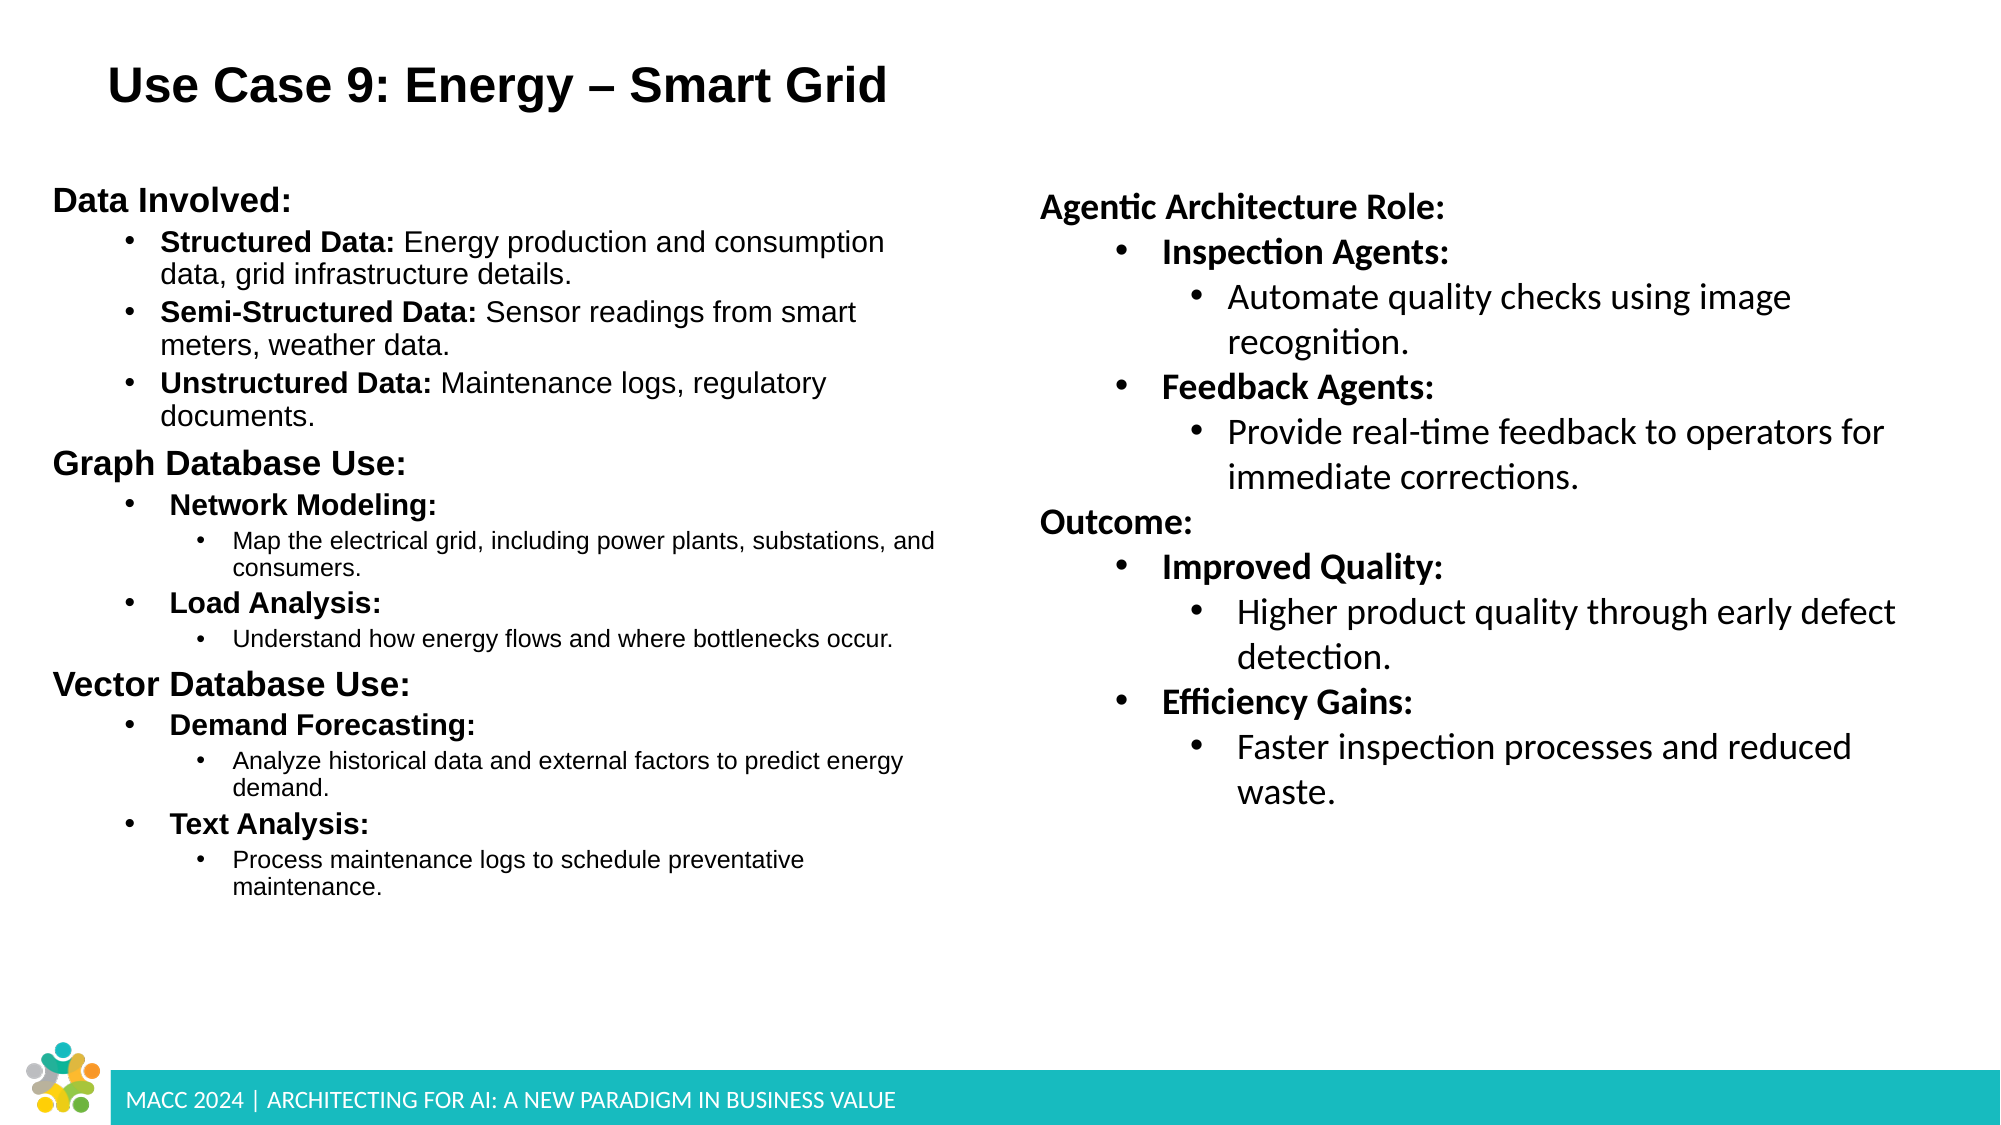

# Use Case 9: Energy – Smart Grid
Data Involved:
Structured Data: Energy production and consumption data, grid infrastructure details.
Semi-Structured Data: Sensor readings from smart meters, weather data.
Unstructured Data: Maintenance logs, regulatory documents.
Graph Database Use:
Network Modeling:
Map the electrical grid, including power plants, substations, and consumers.
Load Analysis:
Understand how energy flows and where bottlenecks occur.
Vector Database Use:
Demand Forecasting:
Analyze historical data and external factors to predict energy demand.
Text Analysis:
Process maintenance logs to schedule preventative maintenance.

Agentic Architecture Role:
Inspection Agents:
Automate quality checks using image recognition.
Feedback Agents:
Provide real-time feedback to operators for immediate corrections.
Outcome:
Improved Quality:
Higher product quality through early defect detection.
Efficiency Gains:
Faster inspection processes and reduced waste.